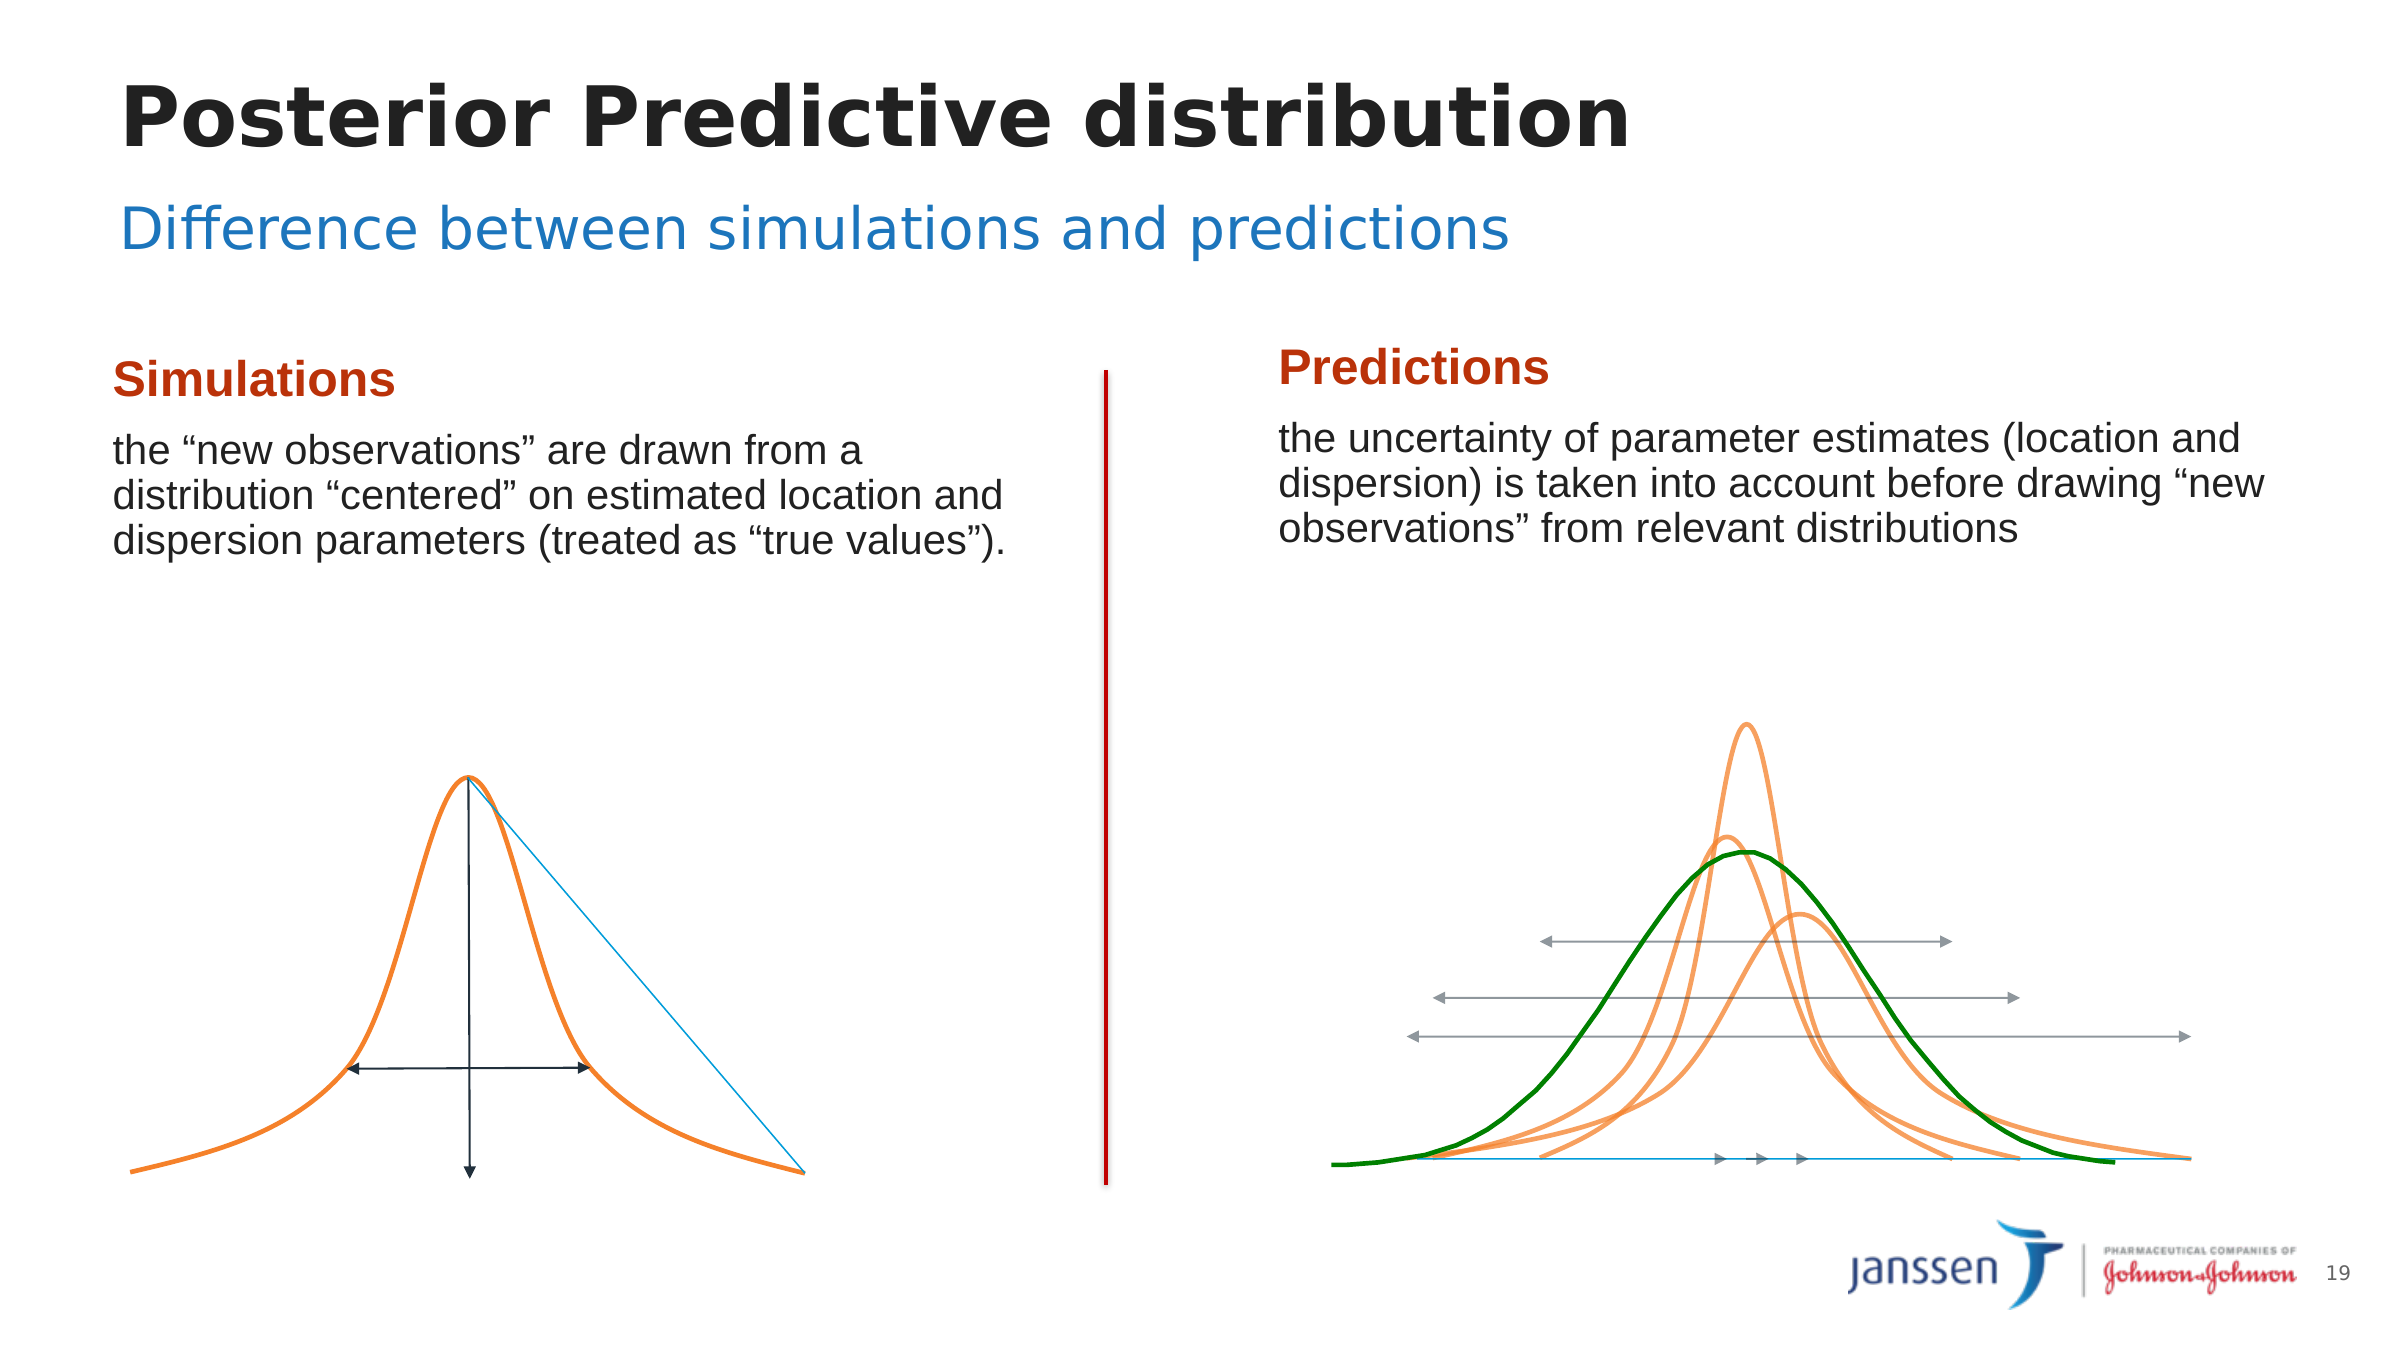

# Posterior Predictive distribution
Difference between simulations and predictions
Predictions
the uncertainty of parameter estimates (location and dispersion) is taken into account before drawing “new observations” from relevant distributions

Simulations
the “new observations” are drawn from a distribution “centered” on estimated location and dispersion parameters (treated as “true values”).

19